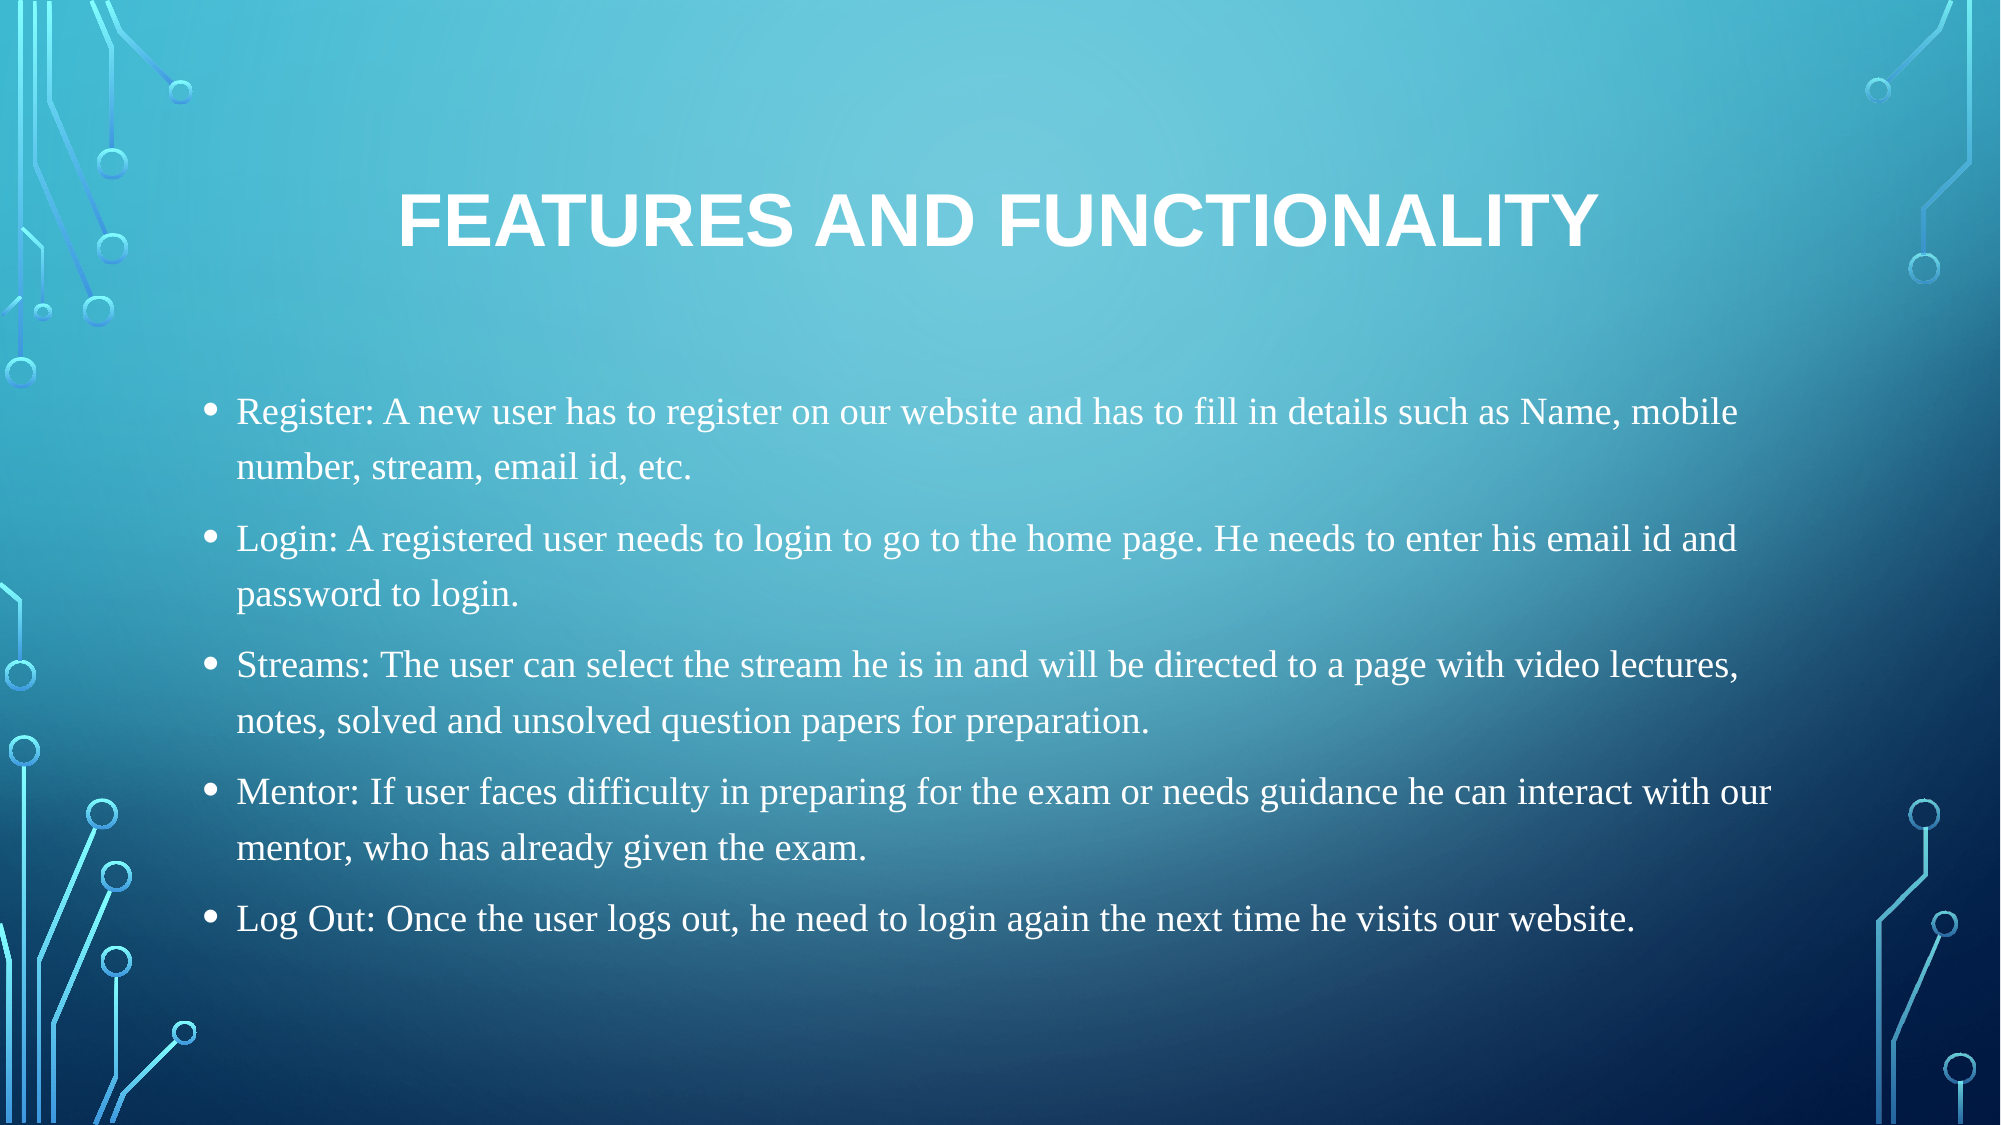

# Features and functionality
Register: A new user has to register on our website and has to fill in details such as Name, mobile number, stream, email id, etc.
Login: A registered user needs to login to go to the home page. He needs to enter his email id and password to login.
Streams: The user can select the stream he is in and will be directed to a page with video lectures, notes, solved and unsolved question papers for preparation.
Mentor: If user faces difficulty in preparing for the exam or needs guidance he can interact with our mentor, who has already given the exam.
Log Out: Once the user logs out, he need to login again the next time he visits our website.